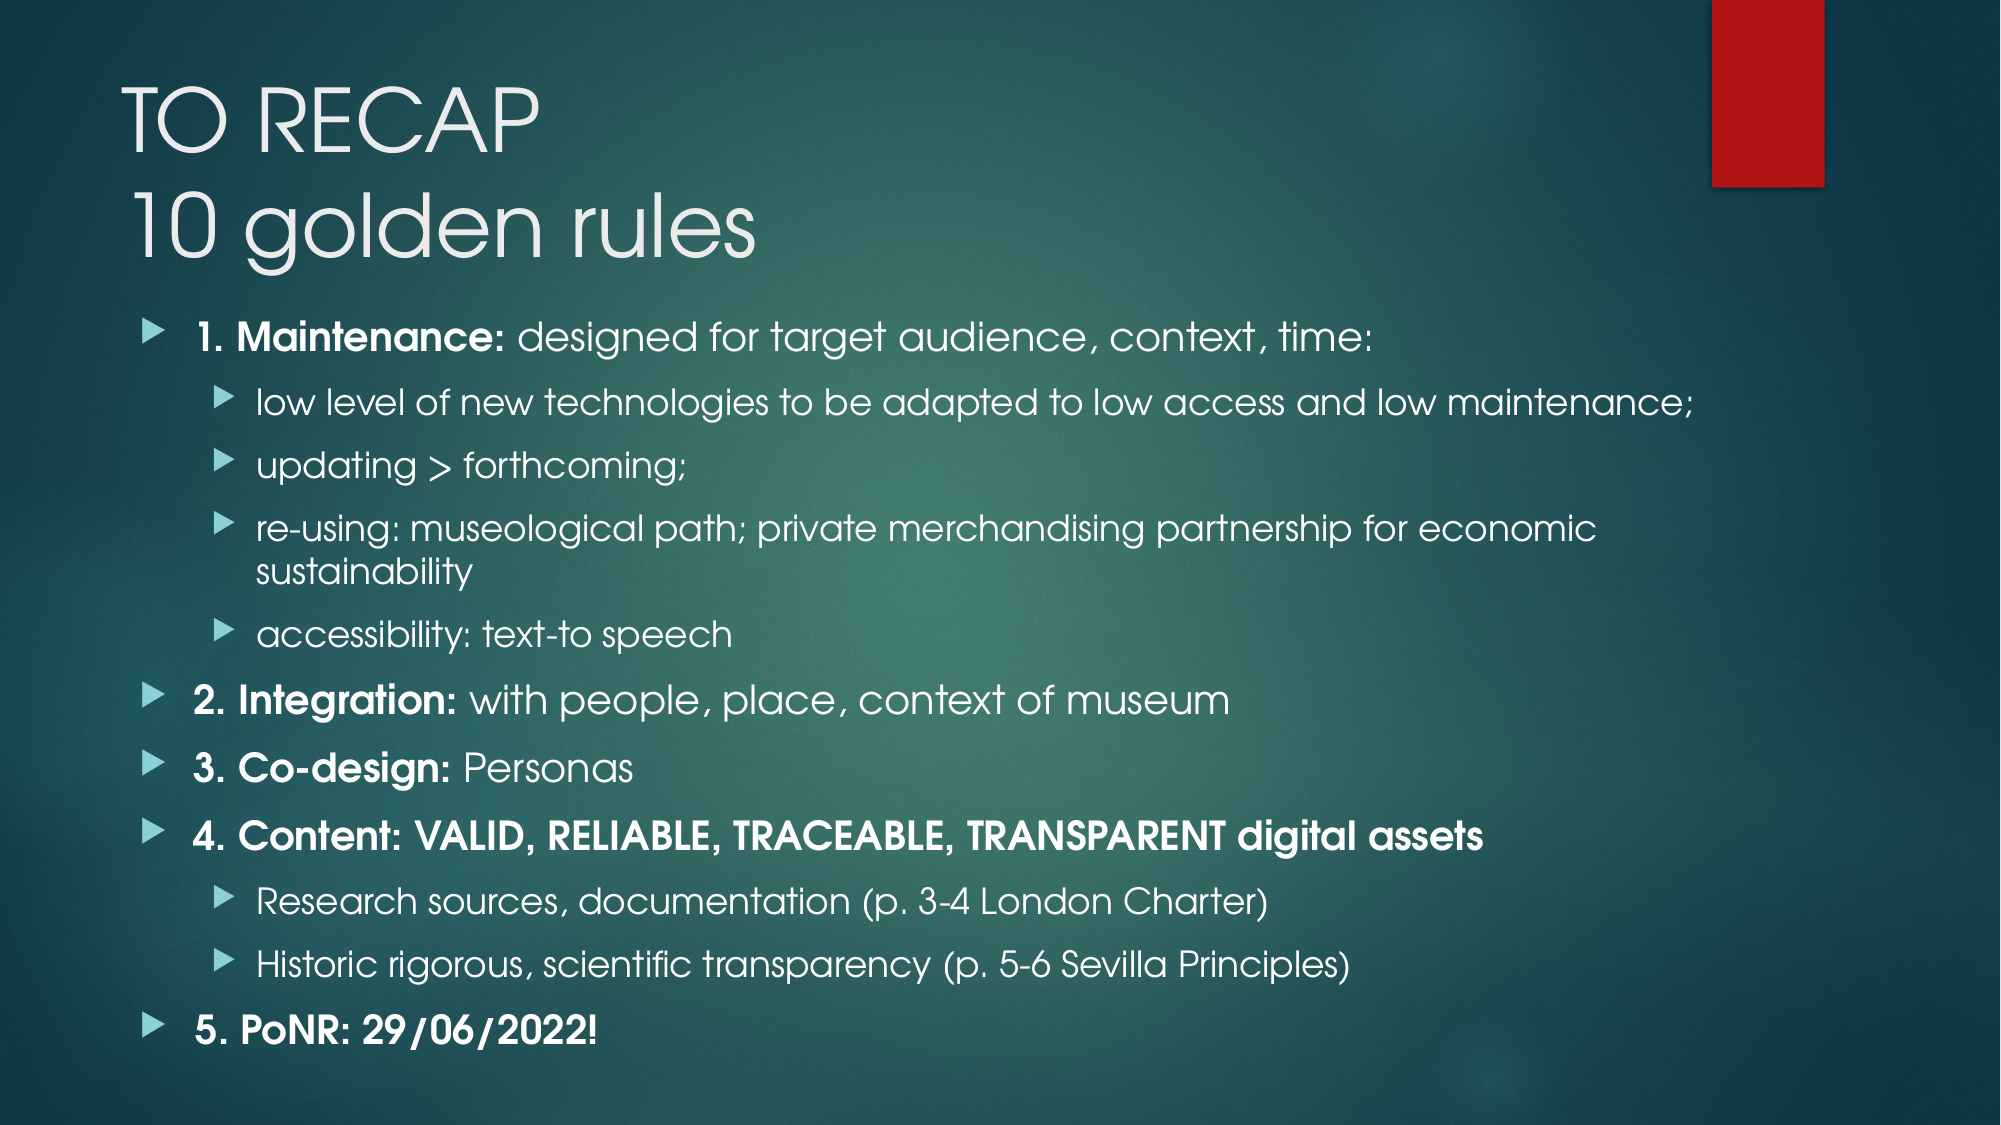

# TO RECAP 10 golden rules
1. Maintenance: designed for target audience, context, time:
low level of new technologies to be adapted to low access and low maintenance;
updating > forthcoming;
re-using: museological path; private merchandising partnership for economic sustainability
accessibility: text-to speech
2. Integration: with people, place, context of museum
3. Co-design: Personas
4. Content: VALID, RELIABLE, TRACEABLE, TRANSPARENT digital assets
Research sources, documentation (p. 3-4 London Charter)
Historic rigorous, scientific transparency (p. 5-6 Sevilla Principles)
5. PoNR: 29/06/2022!